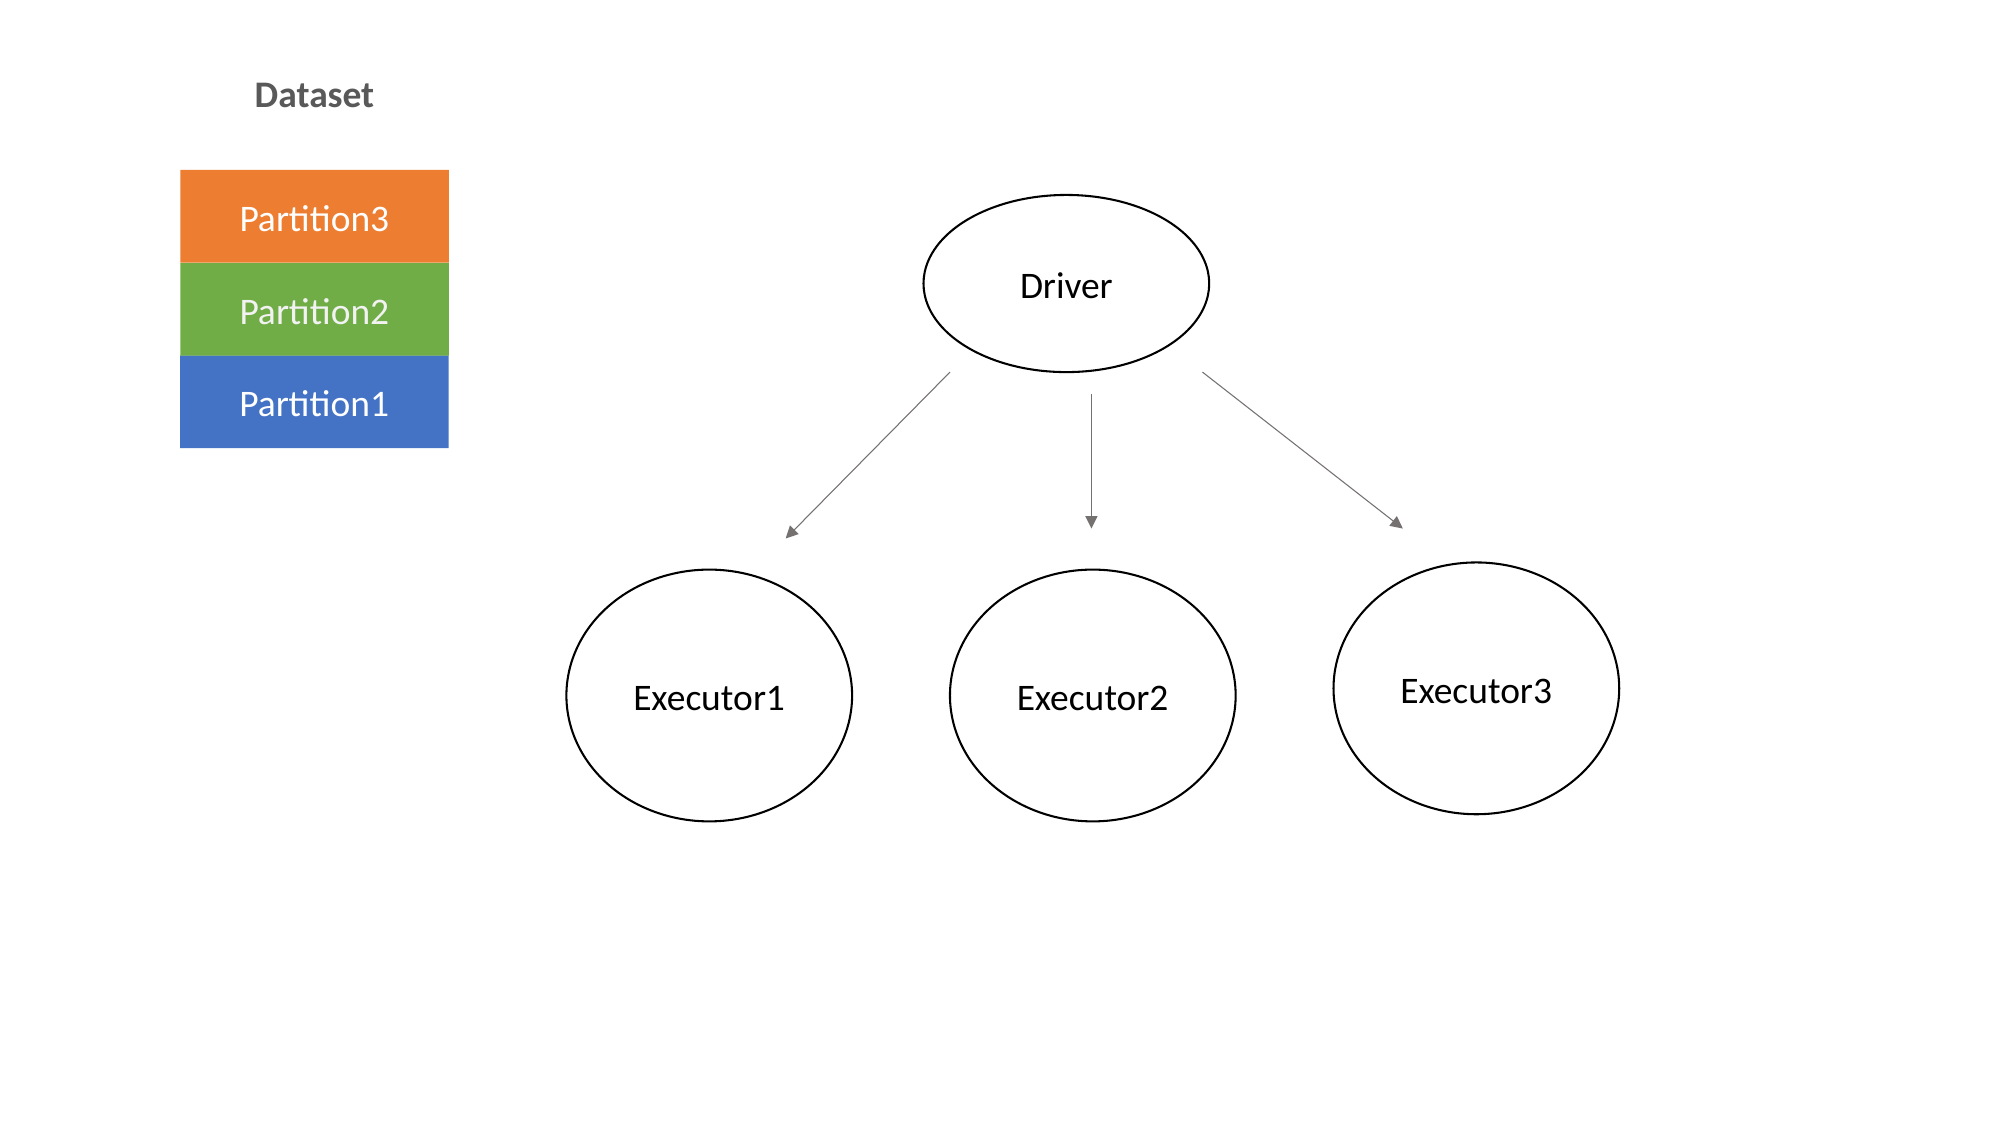

Dataset
Partition3
Driver
Partition2
Partition1
Executor3
Executor2
Executor1